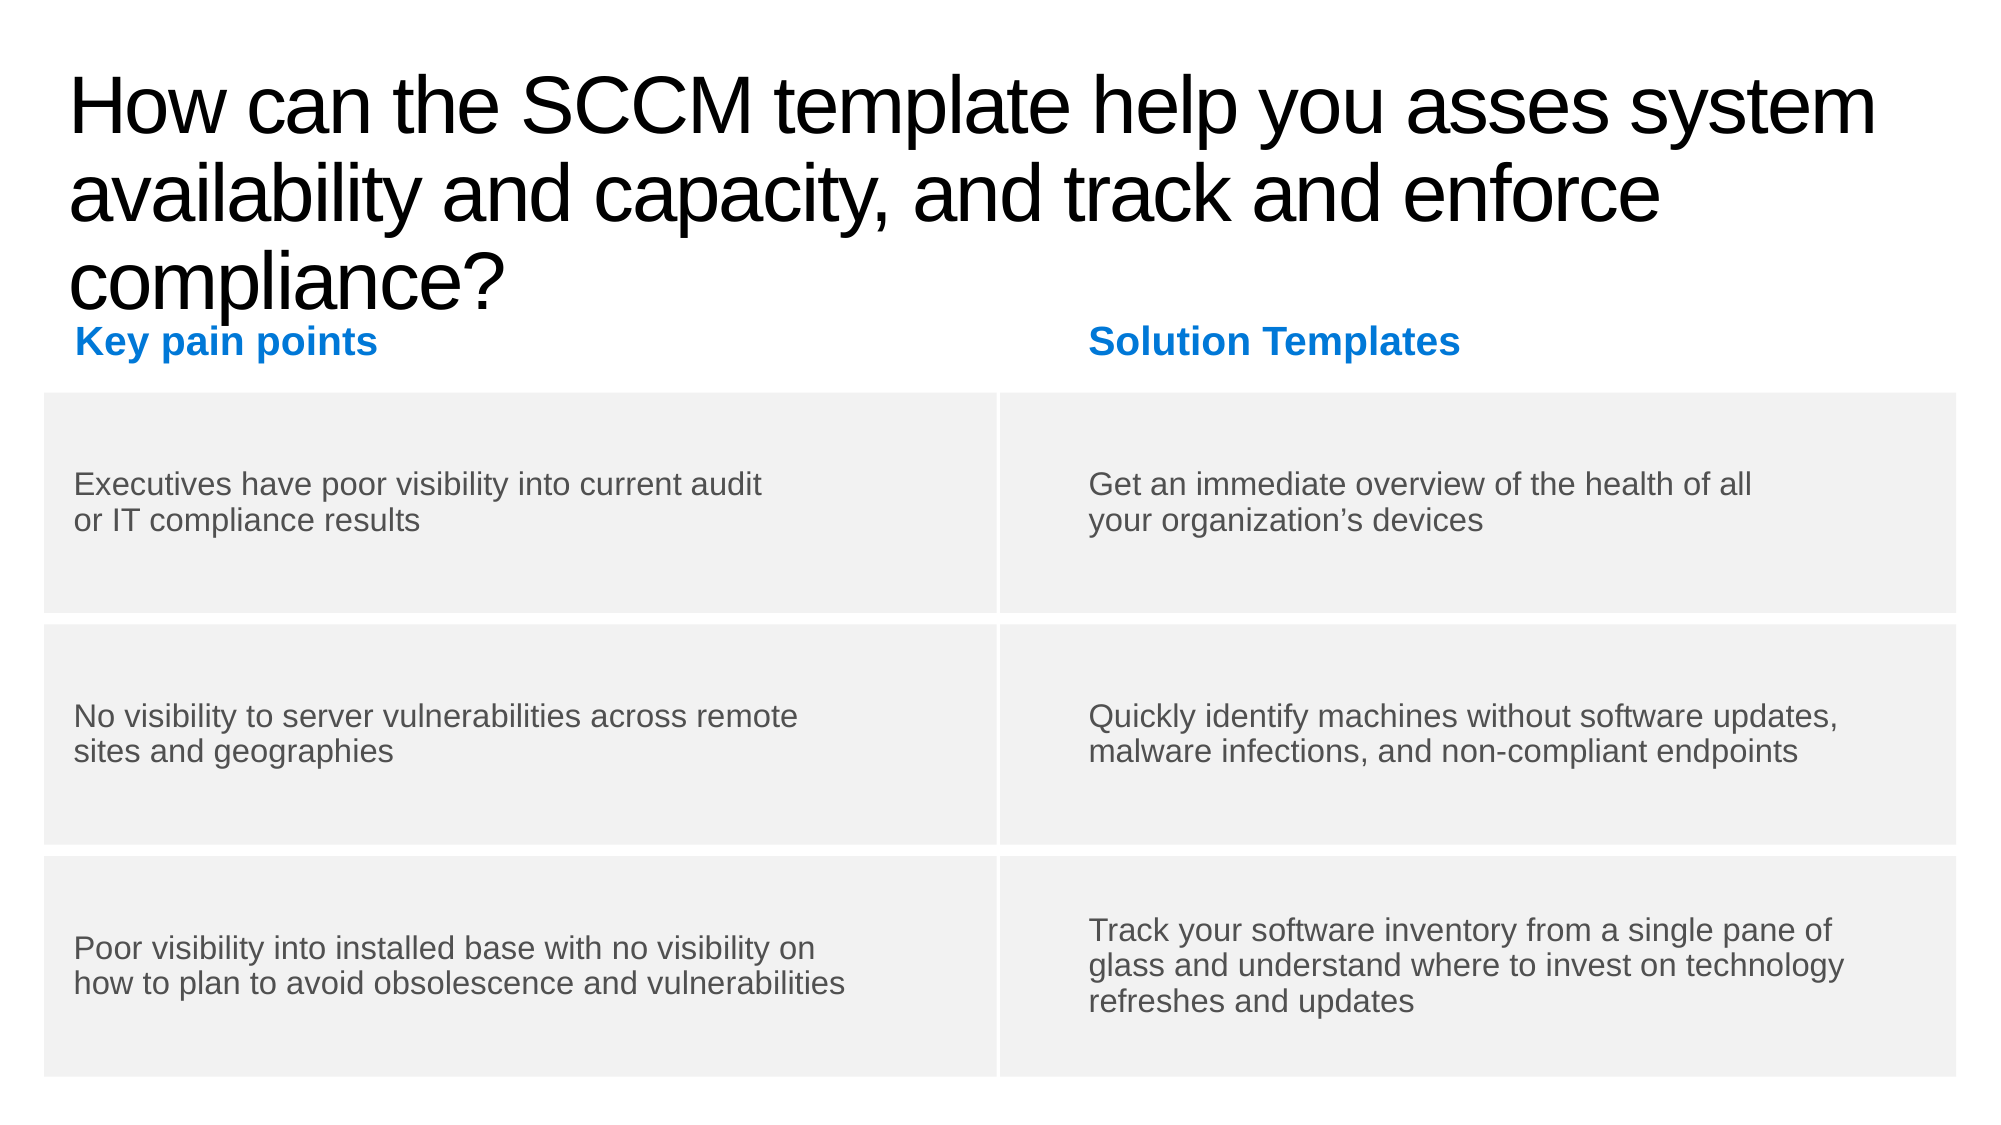

# How can the SCCM template help you asses system availability and capacity, and track and enforce compliance?
Key pain points
Solution Templates

Executives have poor visibility into current audit
or IT compliance results

Get an immediate overview of the health of all
your organization’s devices
No visibility to server vulnerabilities across remote
sites and geographies

Quickly identify machines without software updates, malware infections, and non-compliant endpoints
Poor visibility into installed base with no visibility on
how to plan to avoid obsolescence and vulnerabilities

Track your software inventory from a single pane of
glass and understand where to invest on technology refreshes and updates